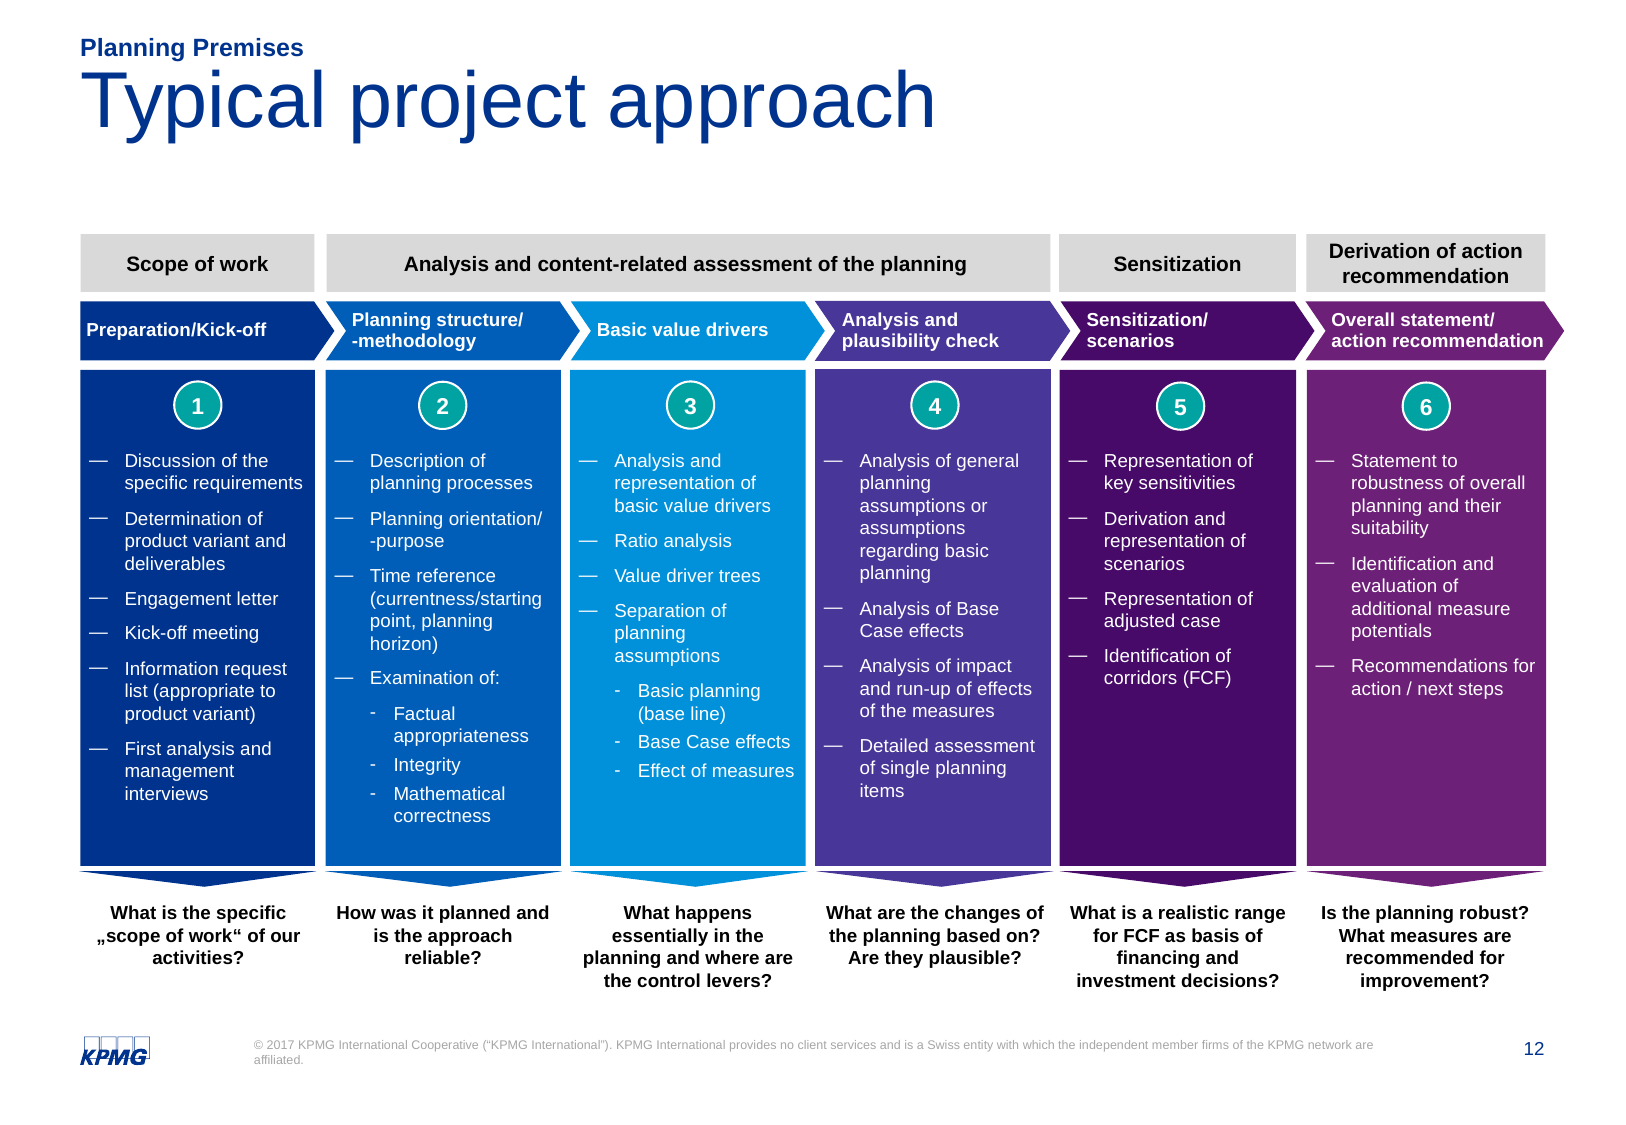

Planning Premises
# Typical project approach
Scope of work
Analysis and content-related assessment of the planning
Sensitization
Derivation of action recommendation
Preparation/Kick-off
Planning structure/
-methodology
Basic value drivers
Analysis and
plausibility check
Sensitization/
scenarios
Overall statement/
action recommendation

Description of planning processes
Planning orientation/
-purpose
Time reference (currentness/starting point, planning horizon)
Examination of:
Factual appropriateness
Integrity
Mathematical correctness

Analysis and representation of basic value drivers
Ratio analysis
Value driver trees
Separation of planning assumptions
Basic planning (base line)
Base Case effects
Effect of measures

Analysis of general planning assumptions or assumptions regarding basic planning
Analysis of Base Case effects
Analysis of impact and run-up of effects of the measures
Detailed assessment of single planning items

Representation of key sensitivities
Derivation and representation of scenarios
Representation of adjusted case
Identification of corridors (FCF)

Statement to robustness of overall planning and their suitability
Identification and evaluation of additional measure potentials
Recommendations for action / next steps

Discussion of the specific requirements
Determination of product variant and deliverables
Engagement letter
Kick-off meeting
Information request list (appropriate to product variant)
First analysis and management interviews

1
3
4
2
5
6

What is the specific „scope of work“ of our activities?
How was it planned and is the approach reliable?
What happens essentially in the planning and where are the control levers?
What are the changes of the planning based on? Are they plausible?
What is a realistic range for FCF as basis of financing and investment decisions?
Is the planning robust? What measures are recommended for improvement?